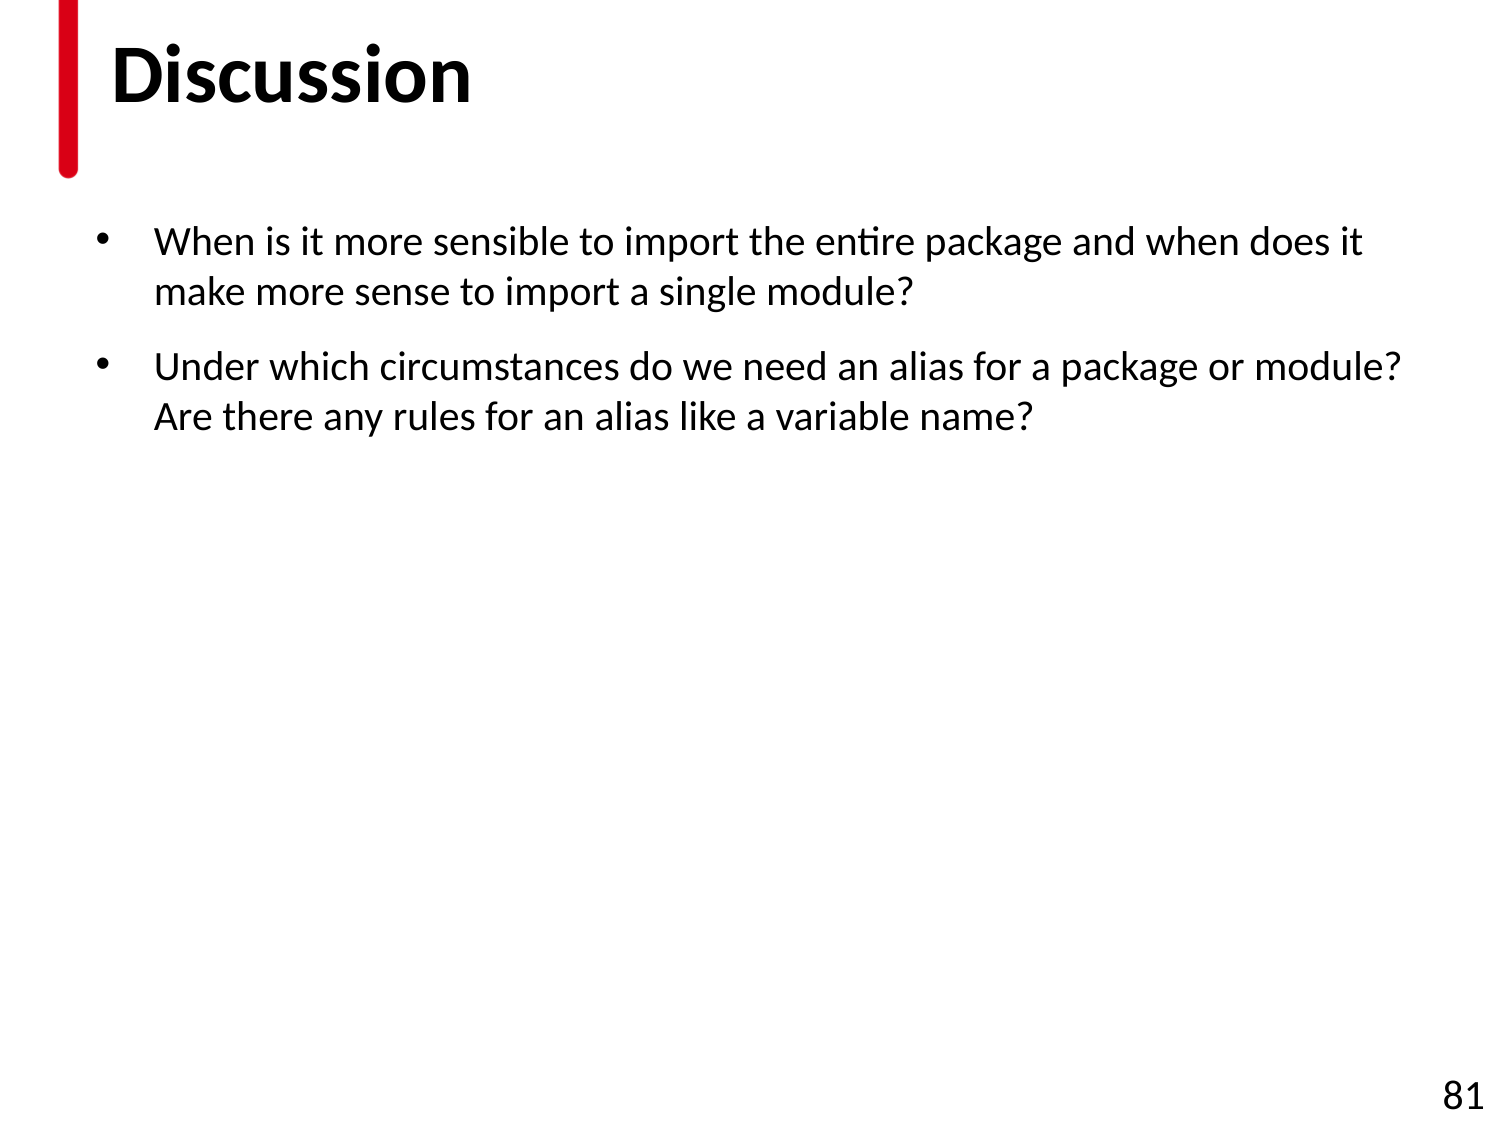

# Discussion
When is it more sensible to import the entire package and when does it make more sense to import a single module?
Under which circumstances do we need an alias for a package or module? Are there any rules for an alias like a variable name?